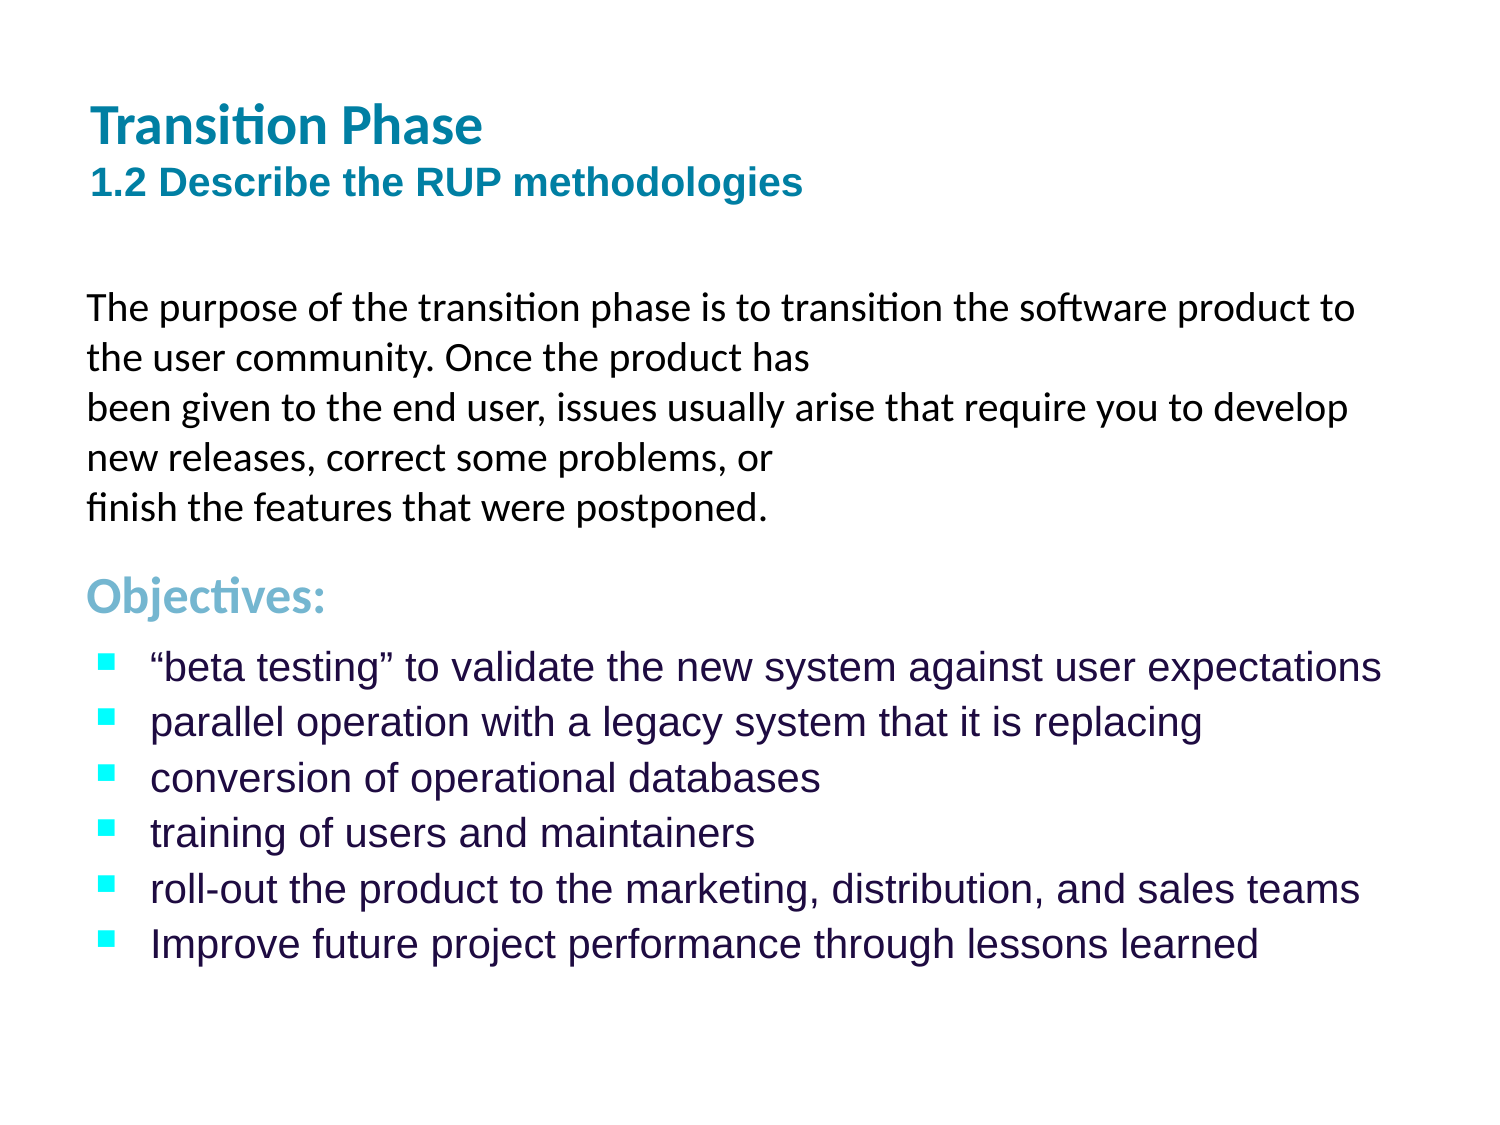

# Transition Phase 1.2 Describe the RUP methodologies
The purpose of the transition phase is to transition the software product to the user community. Once the product has
been given to the end user, issues usually arise that require you to develop new releases, correct some problems, or
finish the features that were postponed.
Objectives:
“beta testing” to validate the new system against user expectations
parallel operation with a legacy system that it is replacing
conversion of operational databases
training of users and maintainers
roll-out the product to the marketing, distribution, and sales teams
Improve future project performance through lessons learned